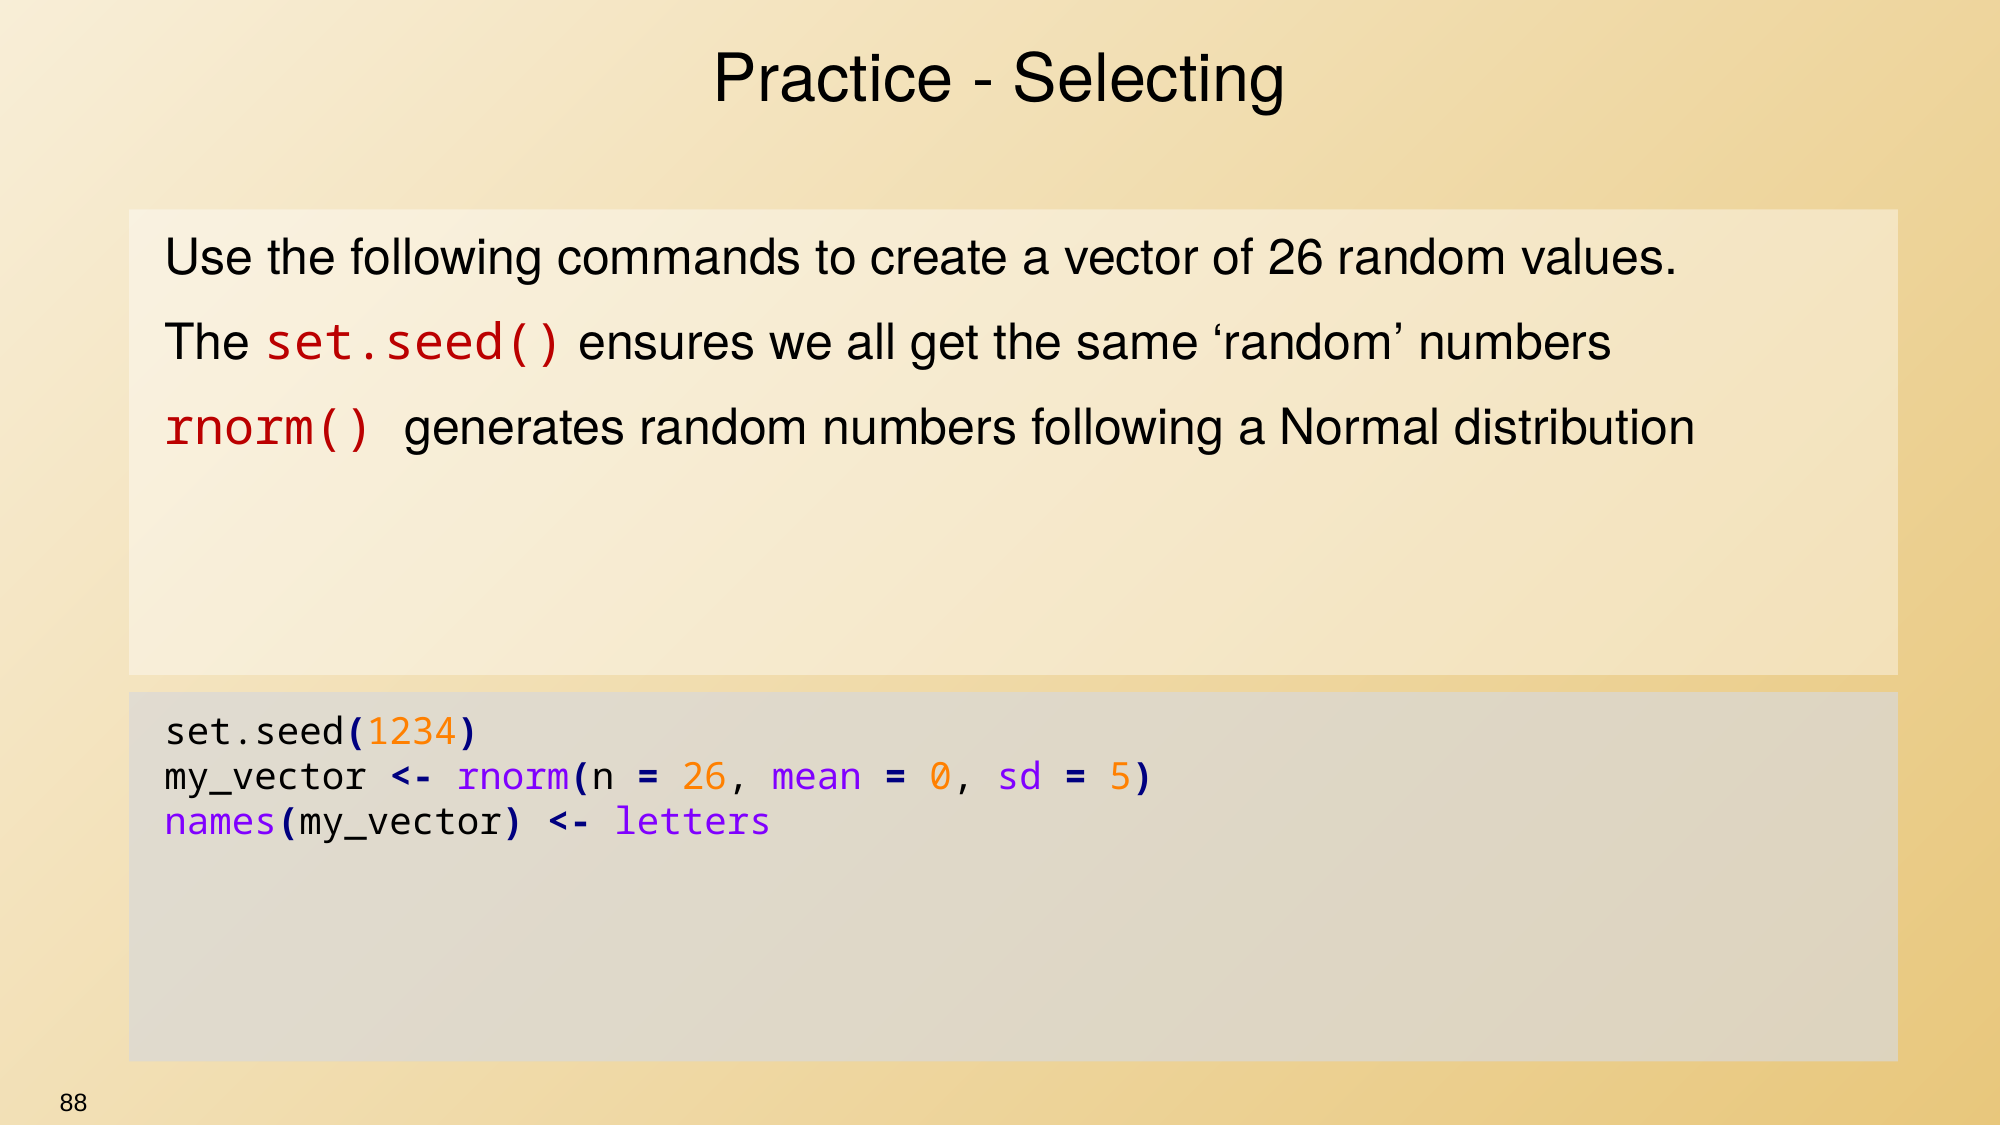

# Practice - Selecting
Use the following commands to create a vector of 26 random values.
The set.seed() ensures we all get the same ‘random’ numbers
rnorm() generates random numbers following a Normal distribution
set.seed(1234)
my_vector <- rnorm(n = 26, mean = 0, sd = 5)
names(my_vector) <- letters